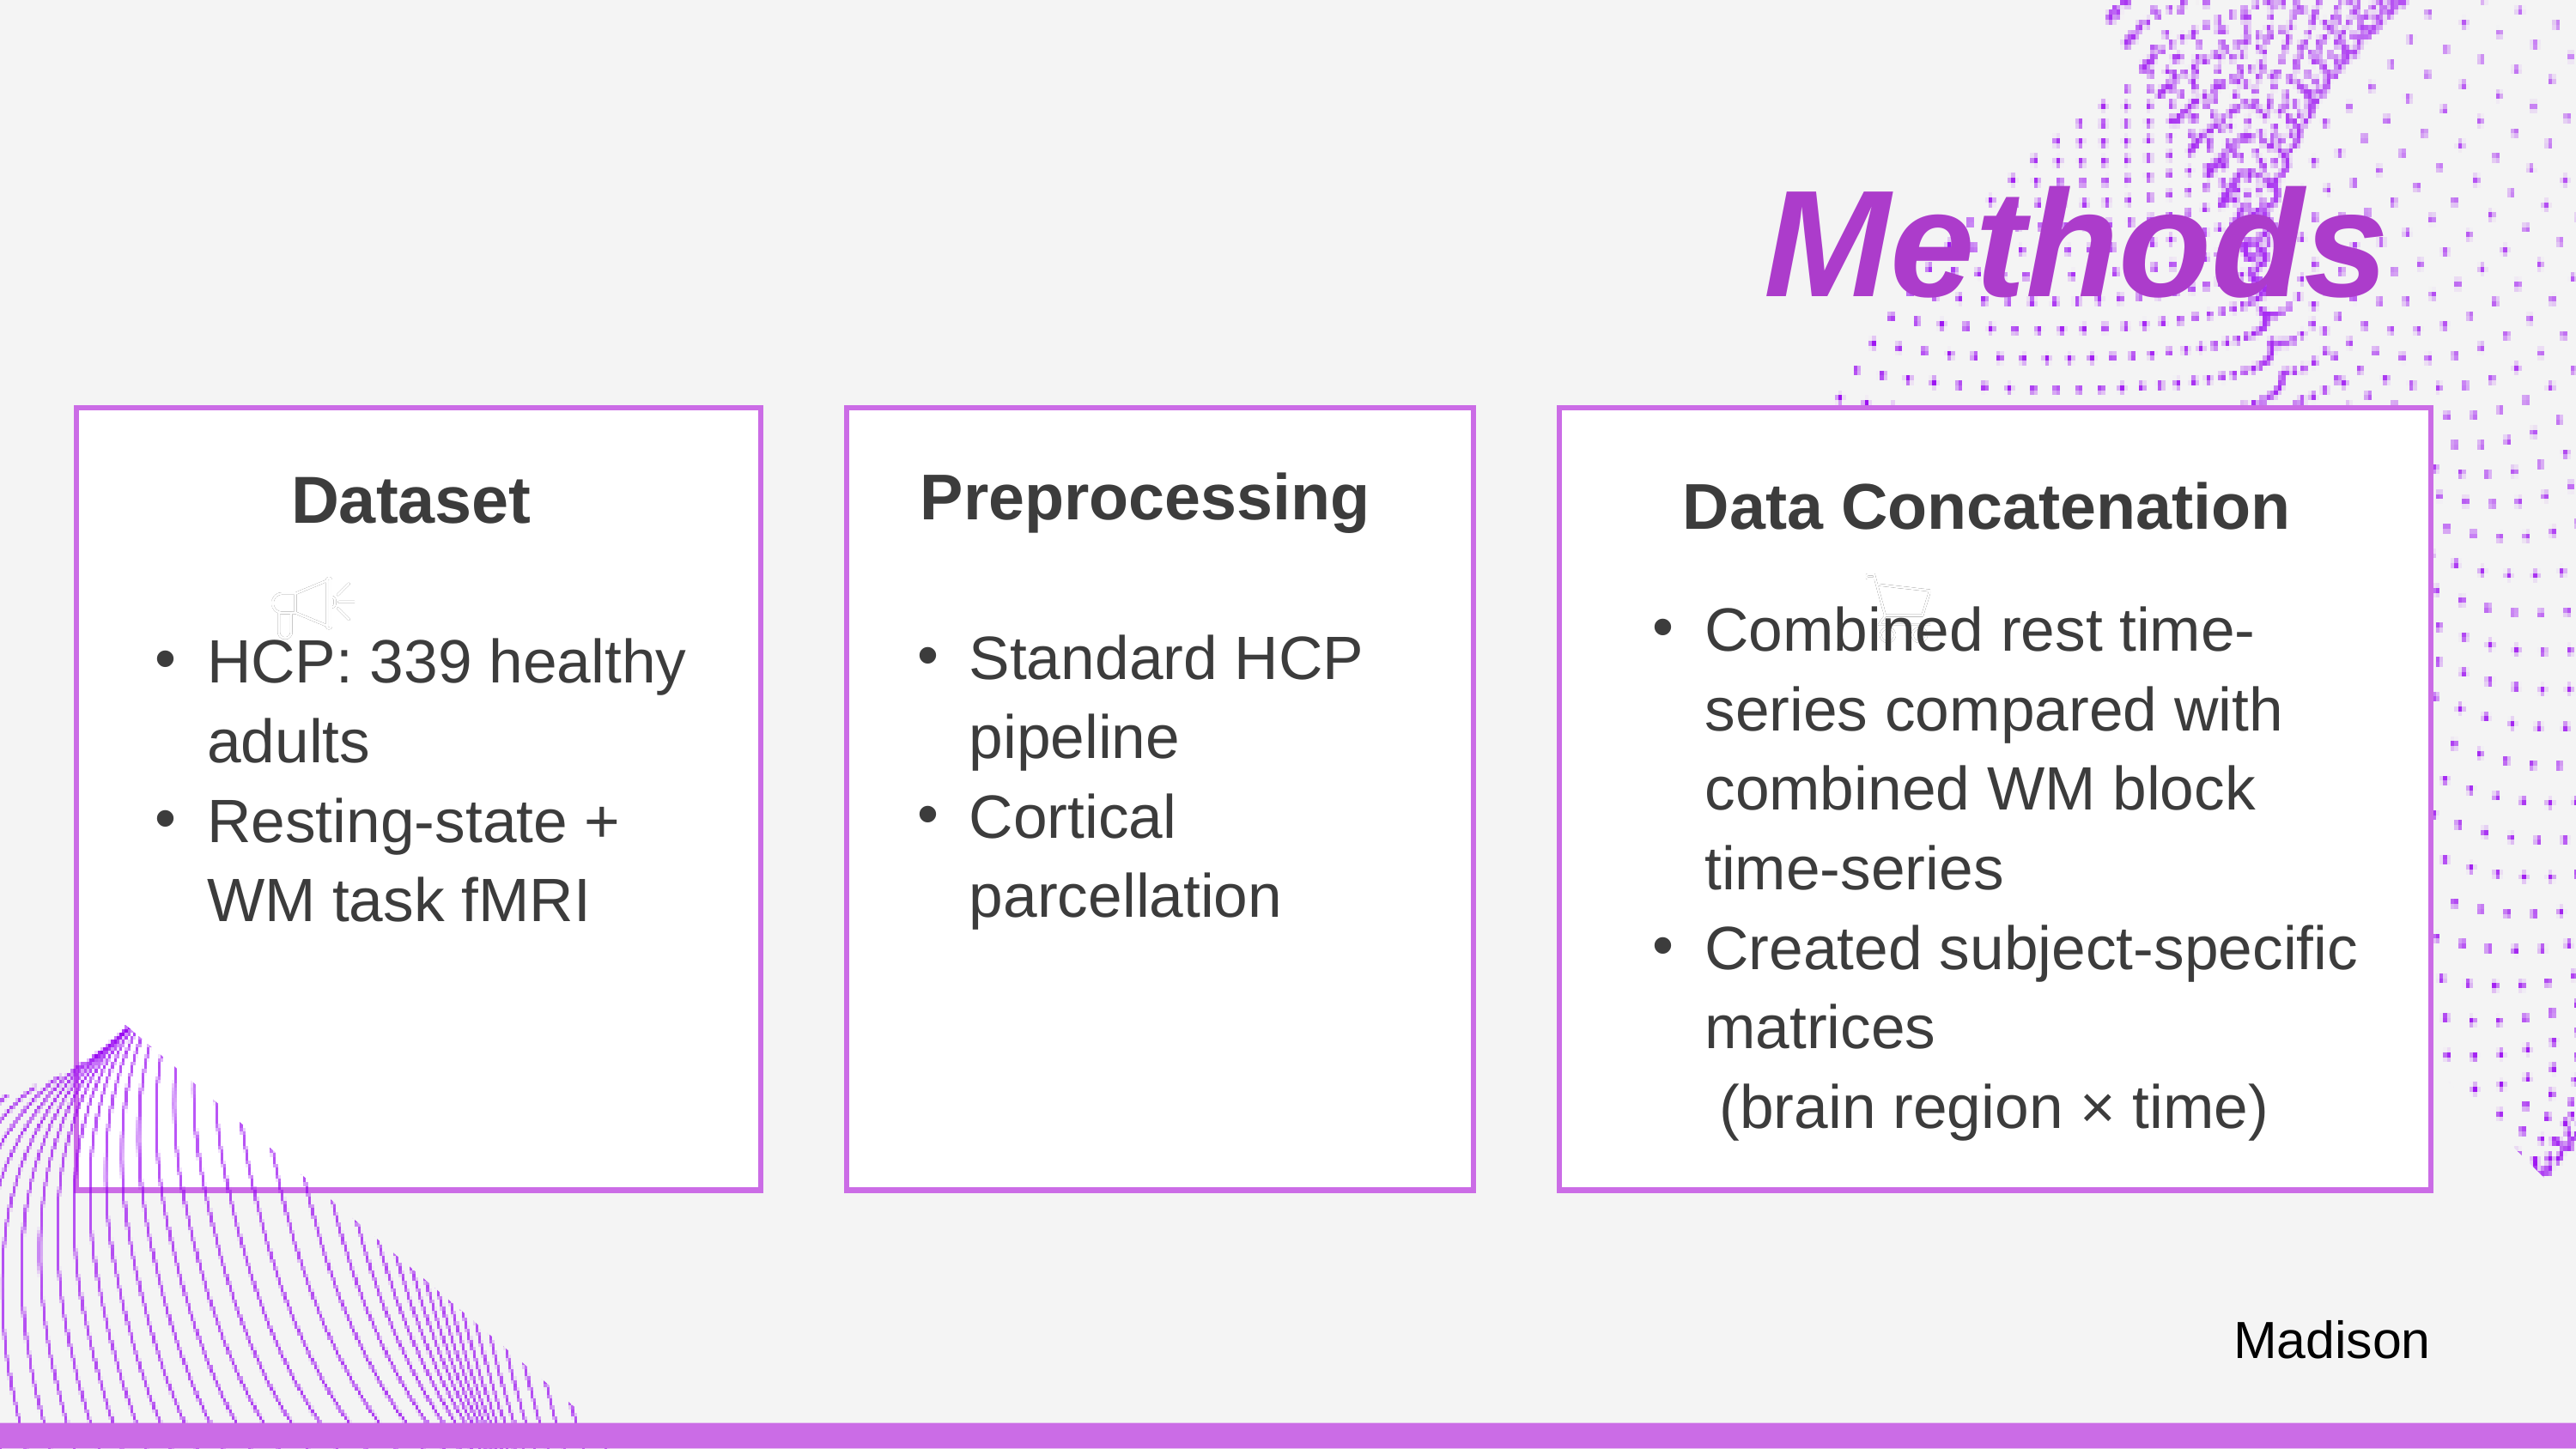

Methods

Preprocessing

Standard HCP pipeline
Cortical parcellation
Dataset

HCP: 339 healthy adults
Resting-state + WM task fMRI
Data Concatenation

Combined rest time-series compared with combined WM block time-series
Created subject-specific matrices
       (brain region × time)

Madison